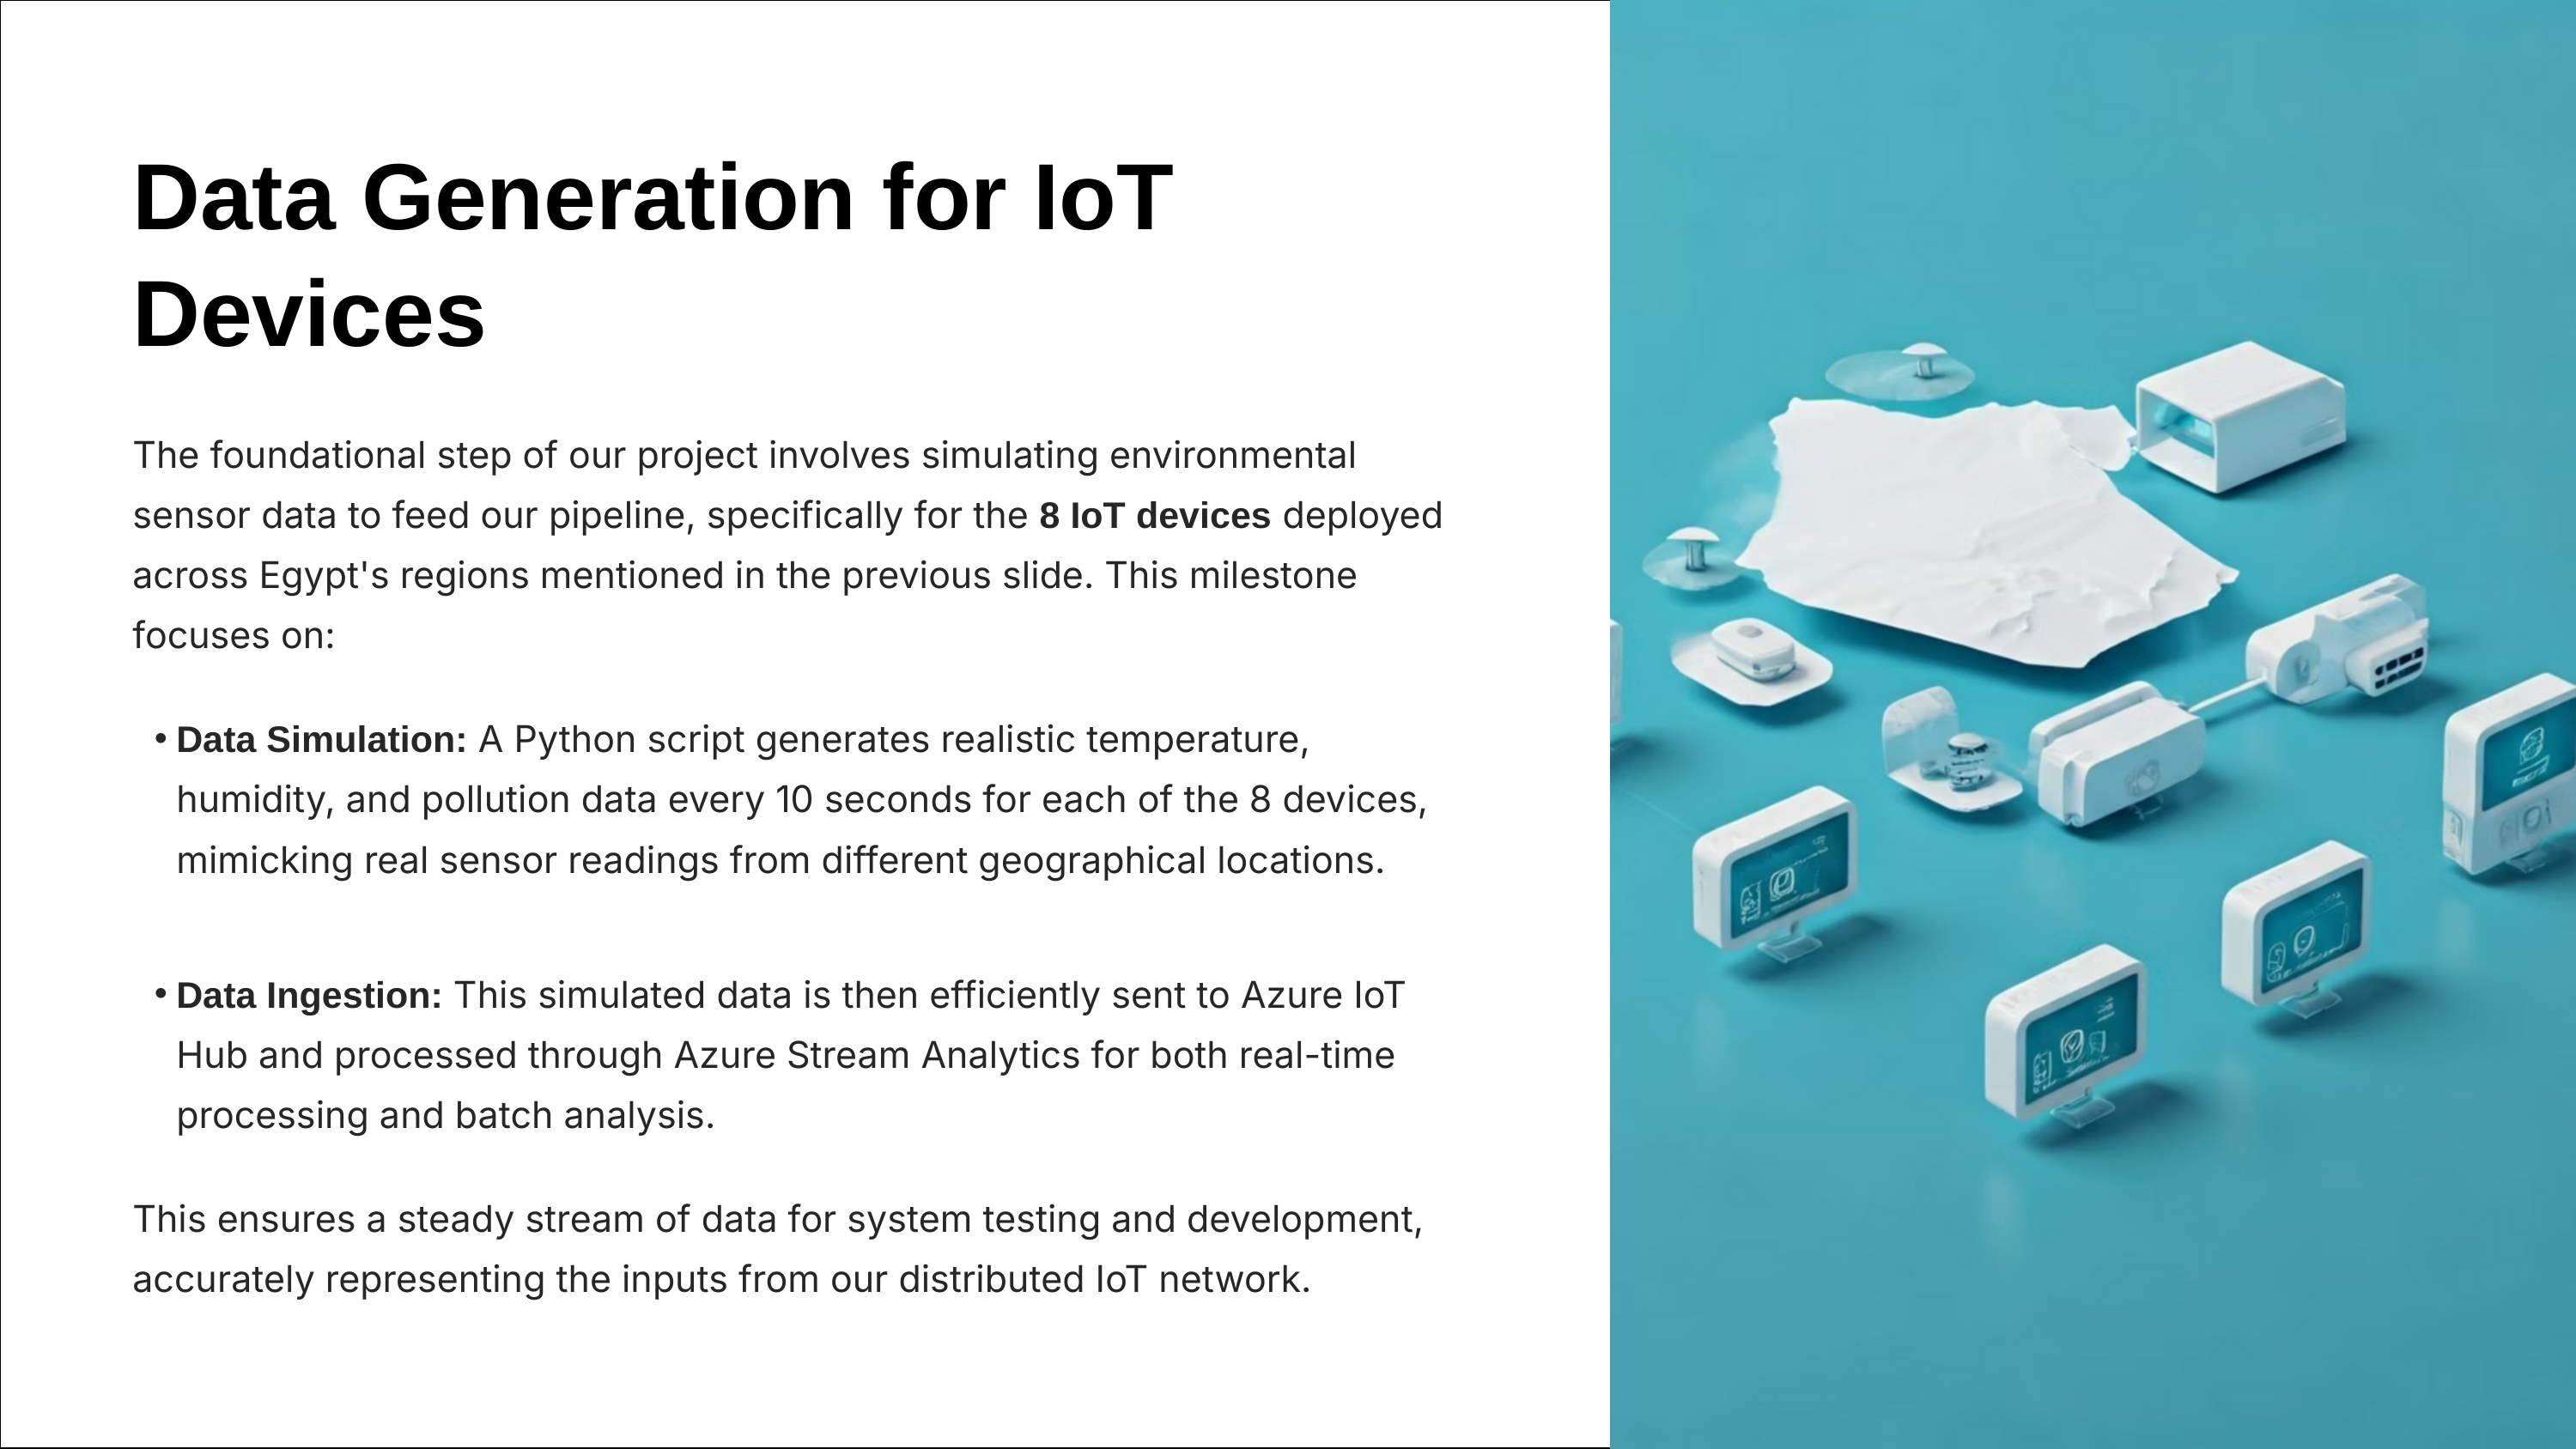

Data Generation for IoT Devices
The foundational step of our project involves simulating environmental sensor data to feed our pipeline, specifically for the 8 IoT devices deployed across Egypt's regions mentioned in the previous slide. This milestone focuses on:
Data Simulation: A Python script generates realistic temperature, humidity, and pollution data every 10 seconds for each of the 8 devices, mimicking real sensor readings from different geographical locations.
Data Ingestion: This simulated data is then efficiently sent to Azure IoT Hub and processed through Azure Stream Analytics for both real-time processing and batch analysis.
This ensures a steady stream of data for system testing and development, accurately representing the inputs from our distributed IoT network.